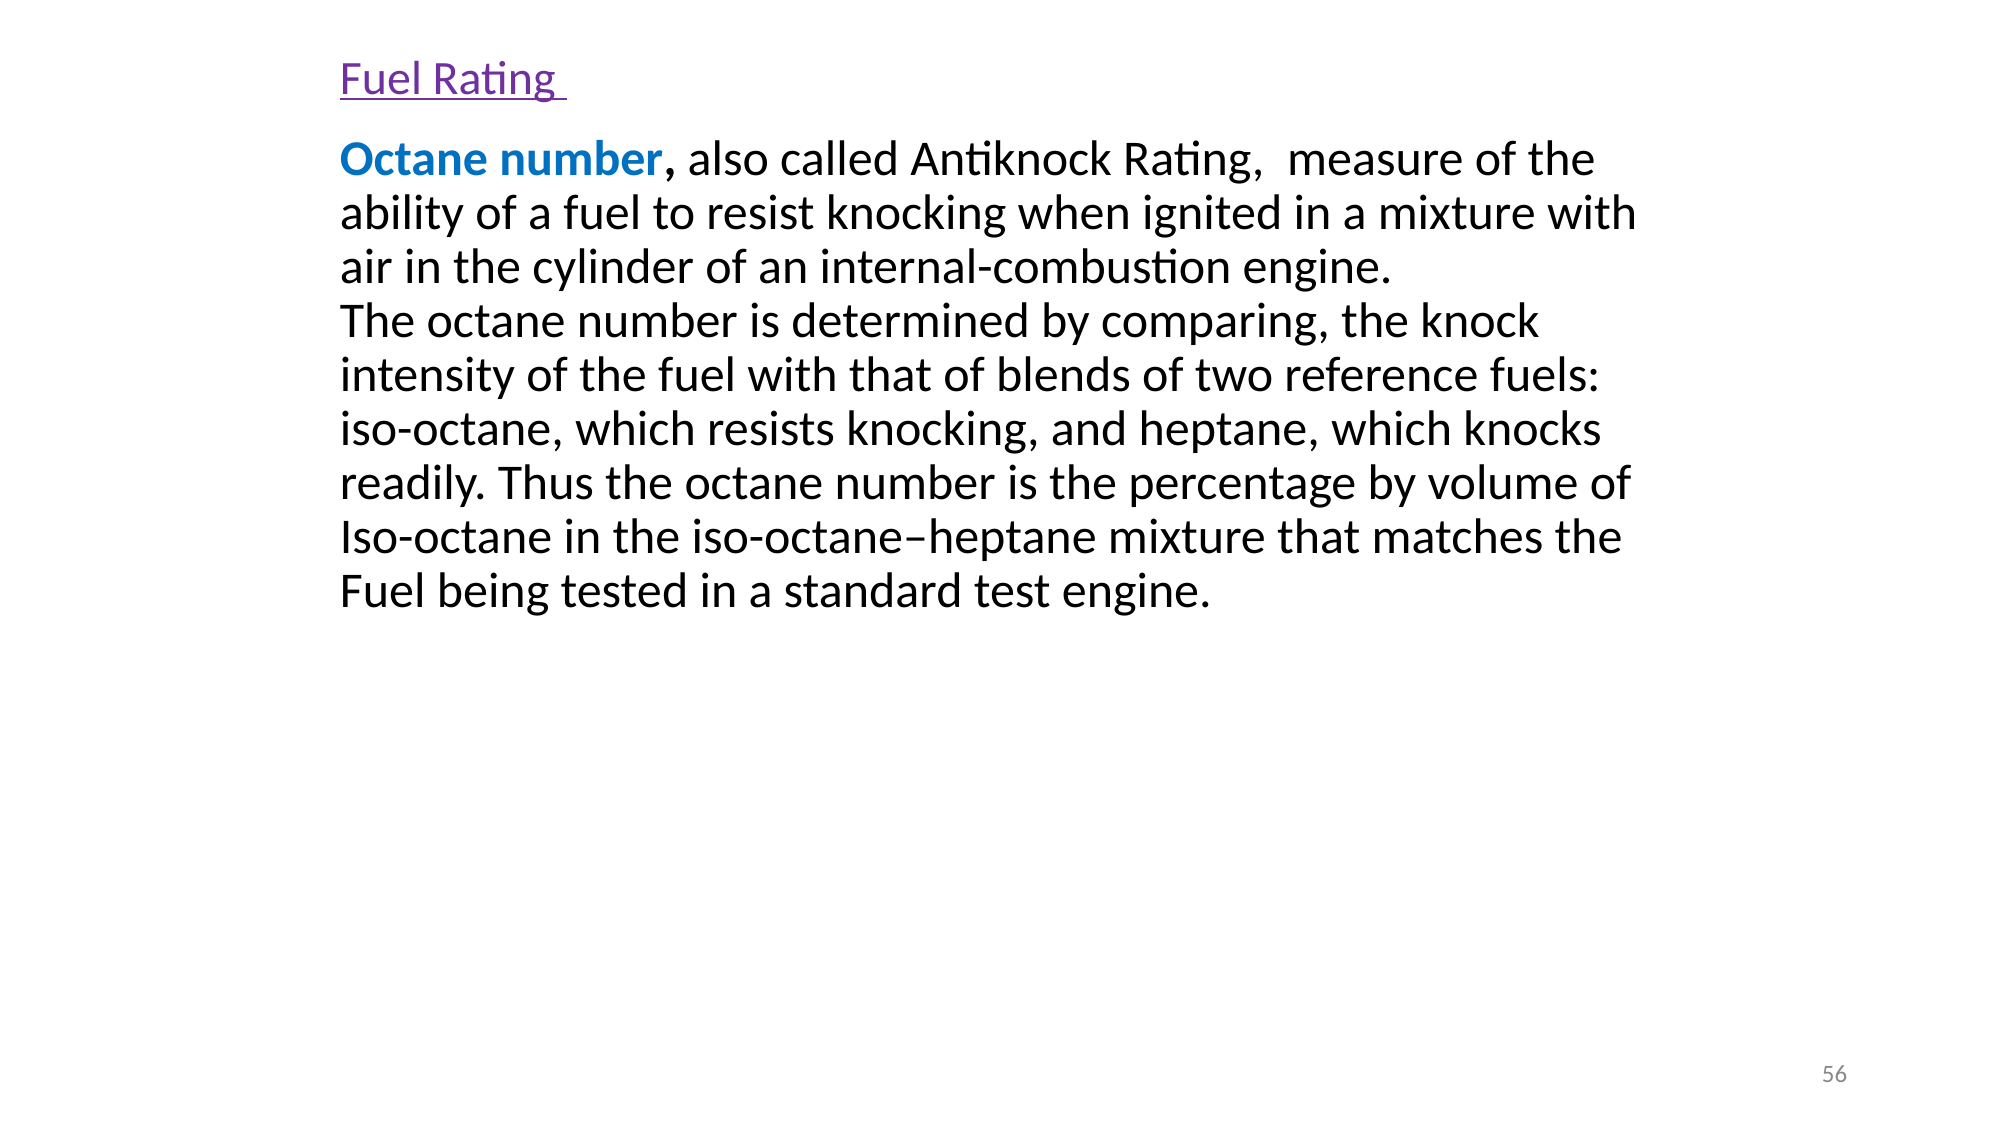

# Fuel Rating
Octane number, also called Antiknock Rating,  measure of the
ability of a fuel to resist knocking when ignited in a mixture with
air in the cylinder of an internal-combustion engine.
The octane number is determined by comparing, the knock
intensity of the fuel with that of blends of two reference fuels:
iso-octane, which resists knocking, and heptane, which knocks
readily. Thus the octane number is the percentage by volume of
Iso-octane in the iso-octane–heptane mixture that matches the
Fuel being tested in a standard test engine.
56